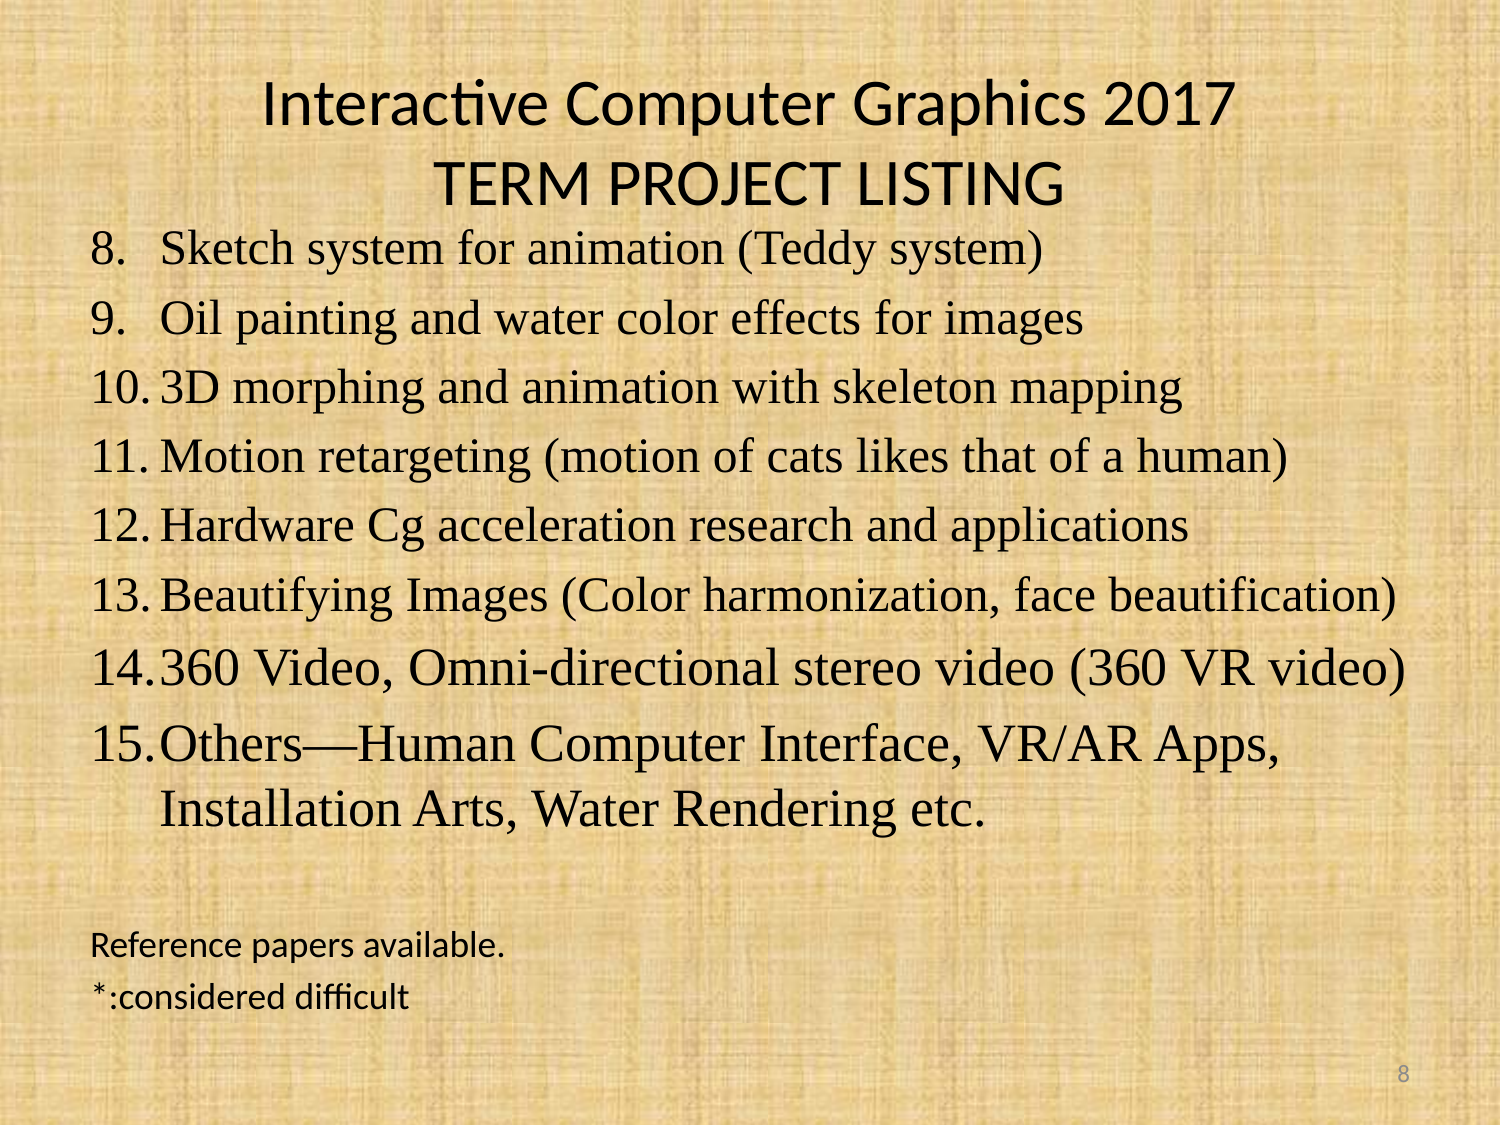

# Interactive Computer Graphics 2017 TERM PROJECT LISTING
Sketch system for animation (Teddy system)
Oil painting and water color effects for images
3D morphing and animation with skeleton mapping
Motion retargeting (motion of cats likes that of a human)
Hardware Cg acceleration research and applications
Beautifying Images (Color harmonization, face beautification)
360 Video, Omni-directional stereo video (360 VR video)
Others—Human Computer Interface, VR/AR Apps,  Installation Arts, Water Rendering etc.

Reference papers available.
*:considered difficult
8